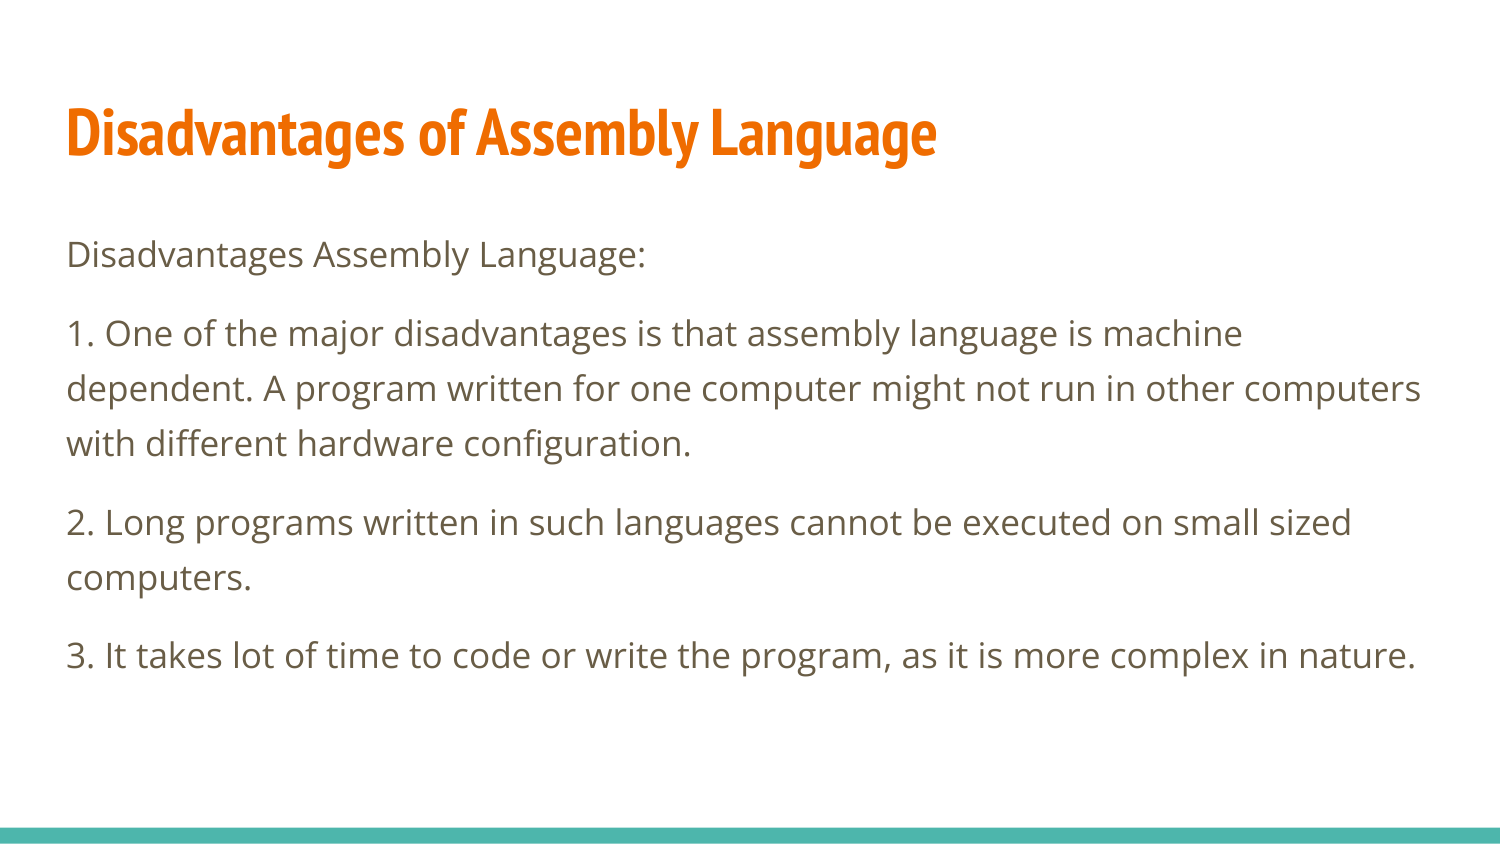

# Disadvantages of Assembly Language
Disadvantages Assembly Language:
1. One of the major disadvantages is that assembly language is machine dependent. A program written for one computer might not run in other computers with different hardware configuration.
2. Long programs written in such languages cannot be executed on small sized computers.
3. It takes lot of time to code or write the program, as it is more complex in nature.